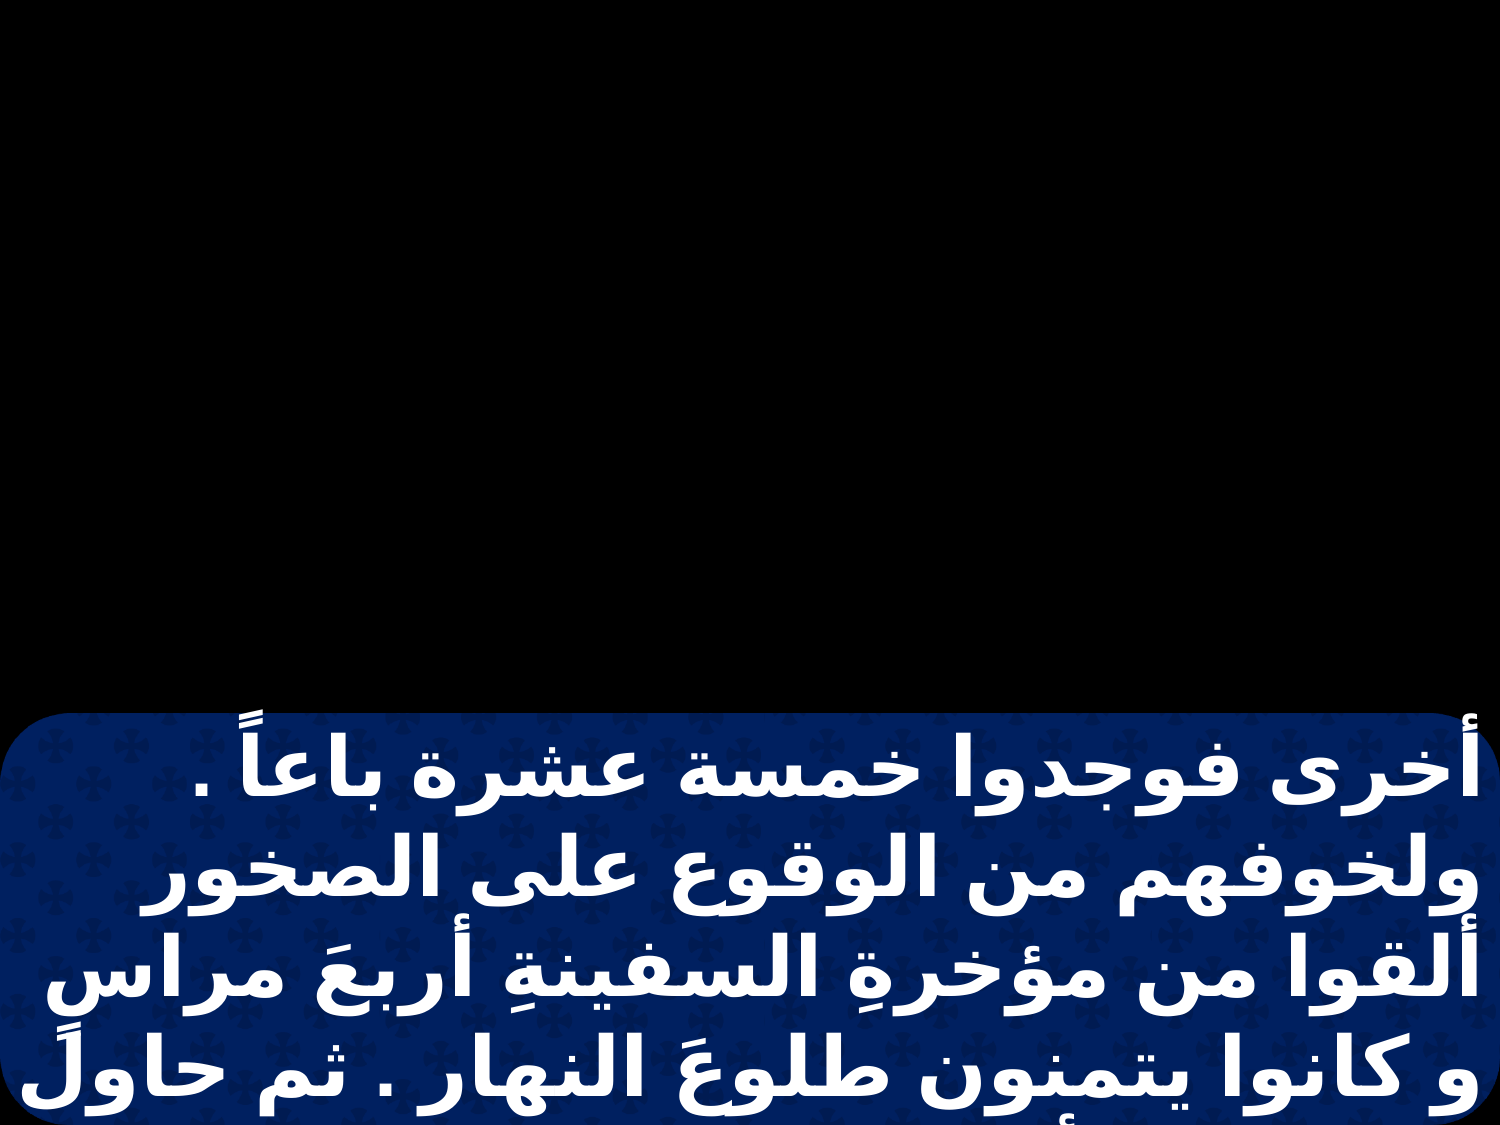

أخرى فوجدوا خمسة عشرة باعاً . ولخوفهم من الوقوع على الصخور ألقوا من مؤخرةِ السفينةِ أربعَ مراسٍ و كانوا يتمنون طلوعَ النهار . ثم حاول البحارون أن يهربوا من السفينةِ